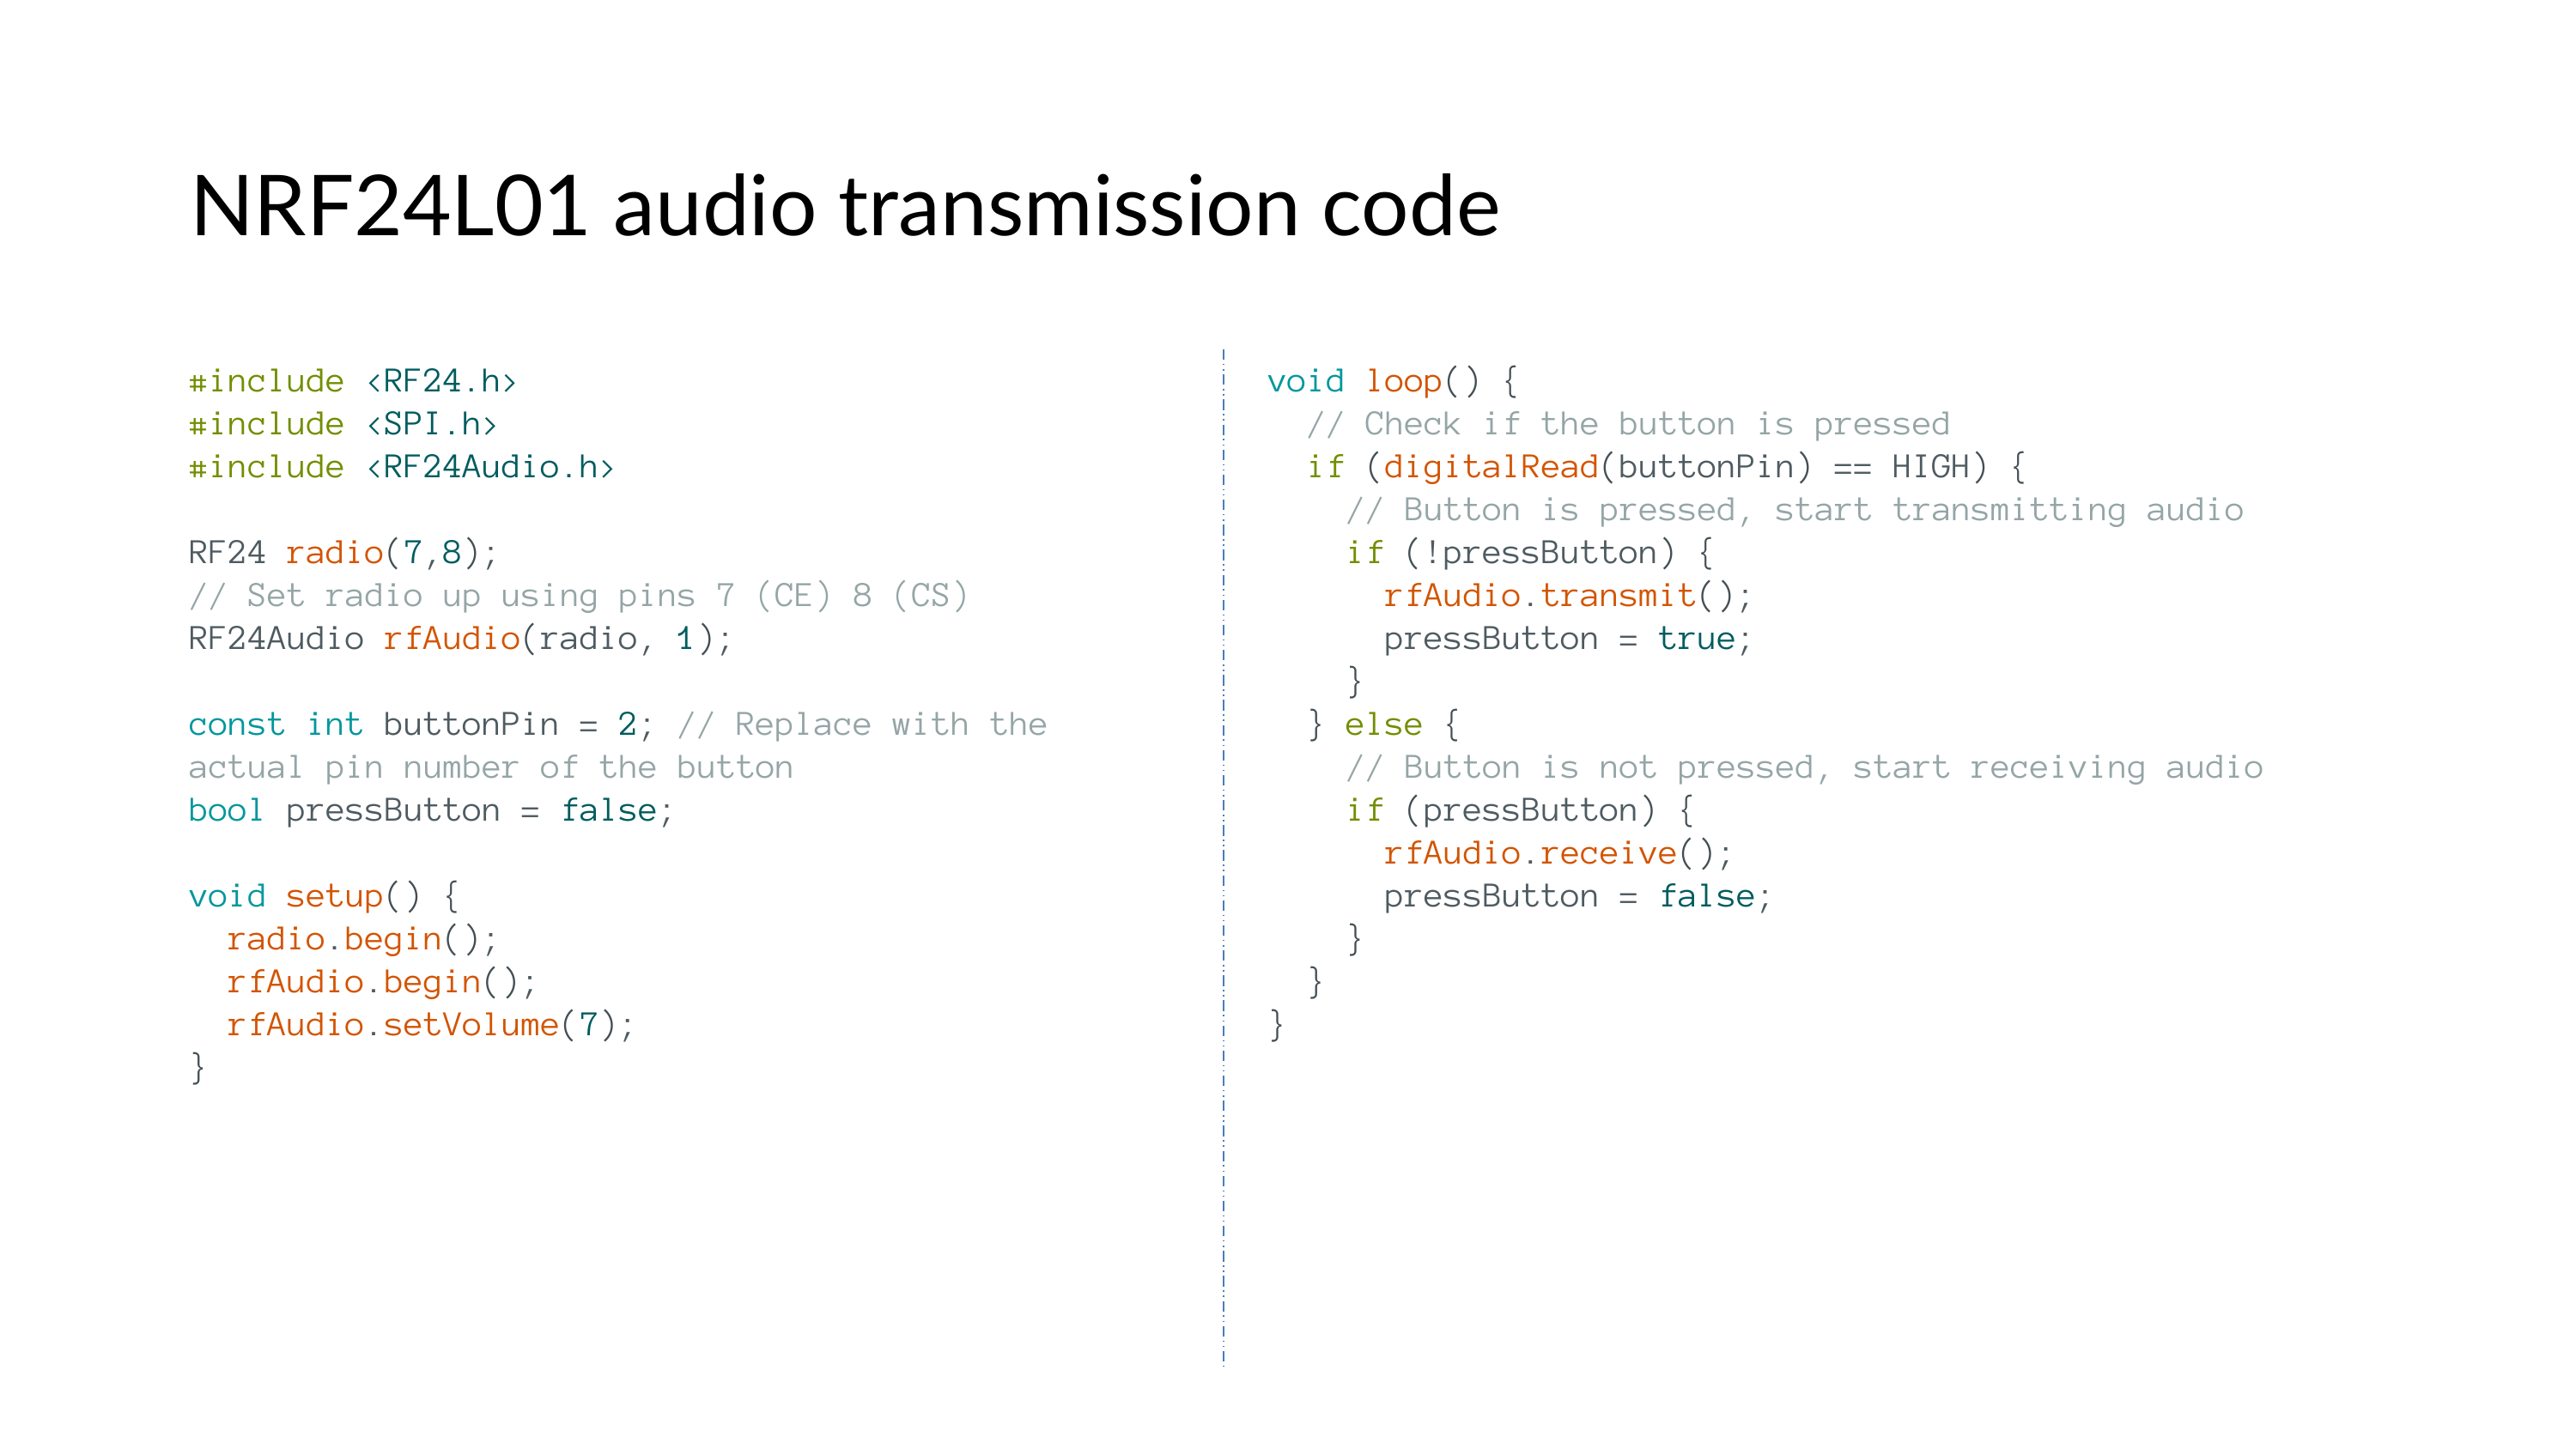

NRF24L01 audio transmission code
#include <RF24.h>
#include <SPI.h>
#include <RF24Audio.h>
RF24 radio(7,8);
// Set radio up using pins 7 (CE) 8 (CS)
RF24Audio rfAudio(radio, 1);
const int buttonPin = 2; // Replace with the actual pin number of the button
bool pressButton = false;
void setup() {
  radio.begin();
  rfAudio.begin();
  rfAudio.setVolume(7);
}
void loop() {
  // Check if the button is pressed
  if (digitalRead(buttonPin) == HIGH) {
    // Button is pressed, start transmitting audio
    if (!pressButton) {
      rfAudio.transmit();
      pressButton = true;
    }
  } else {
    // Button is not pressed, start receiving audio
    if (pressButton) {
      rfAudio.receive();
      pressButton = false;
    }
  }
}